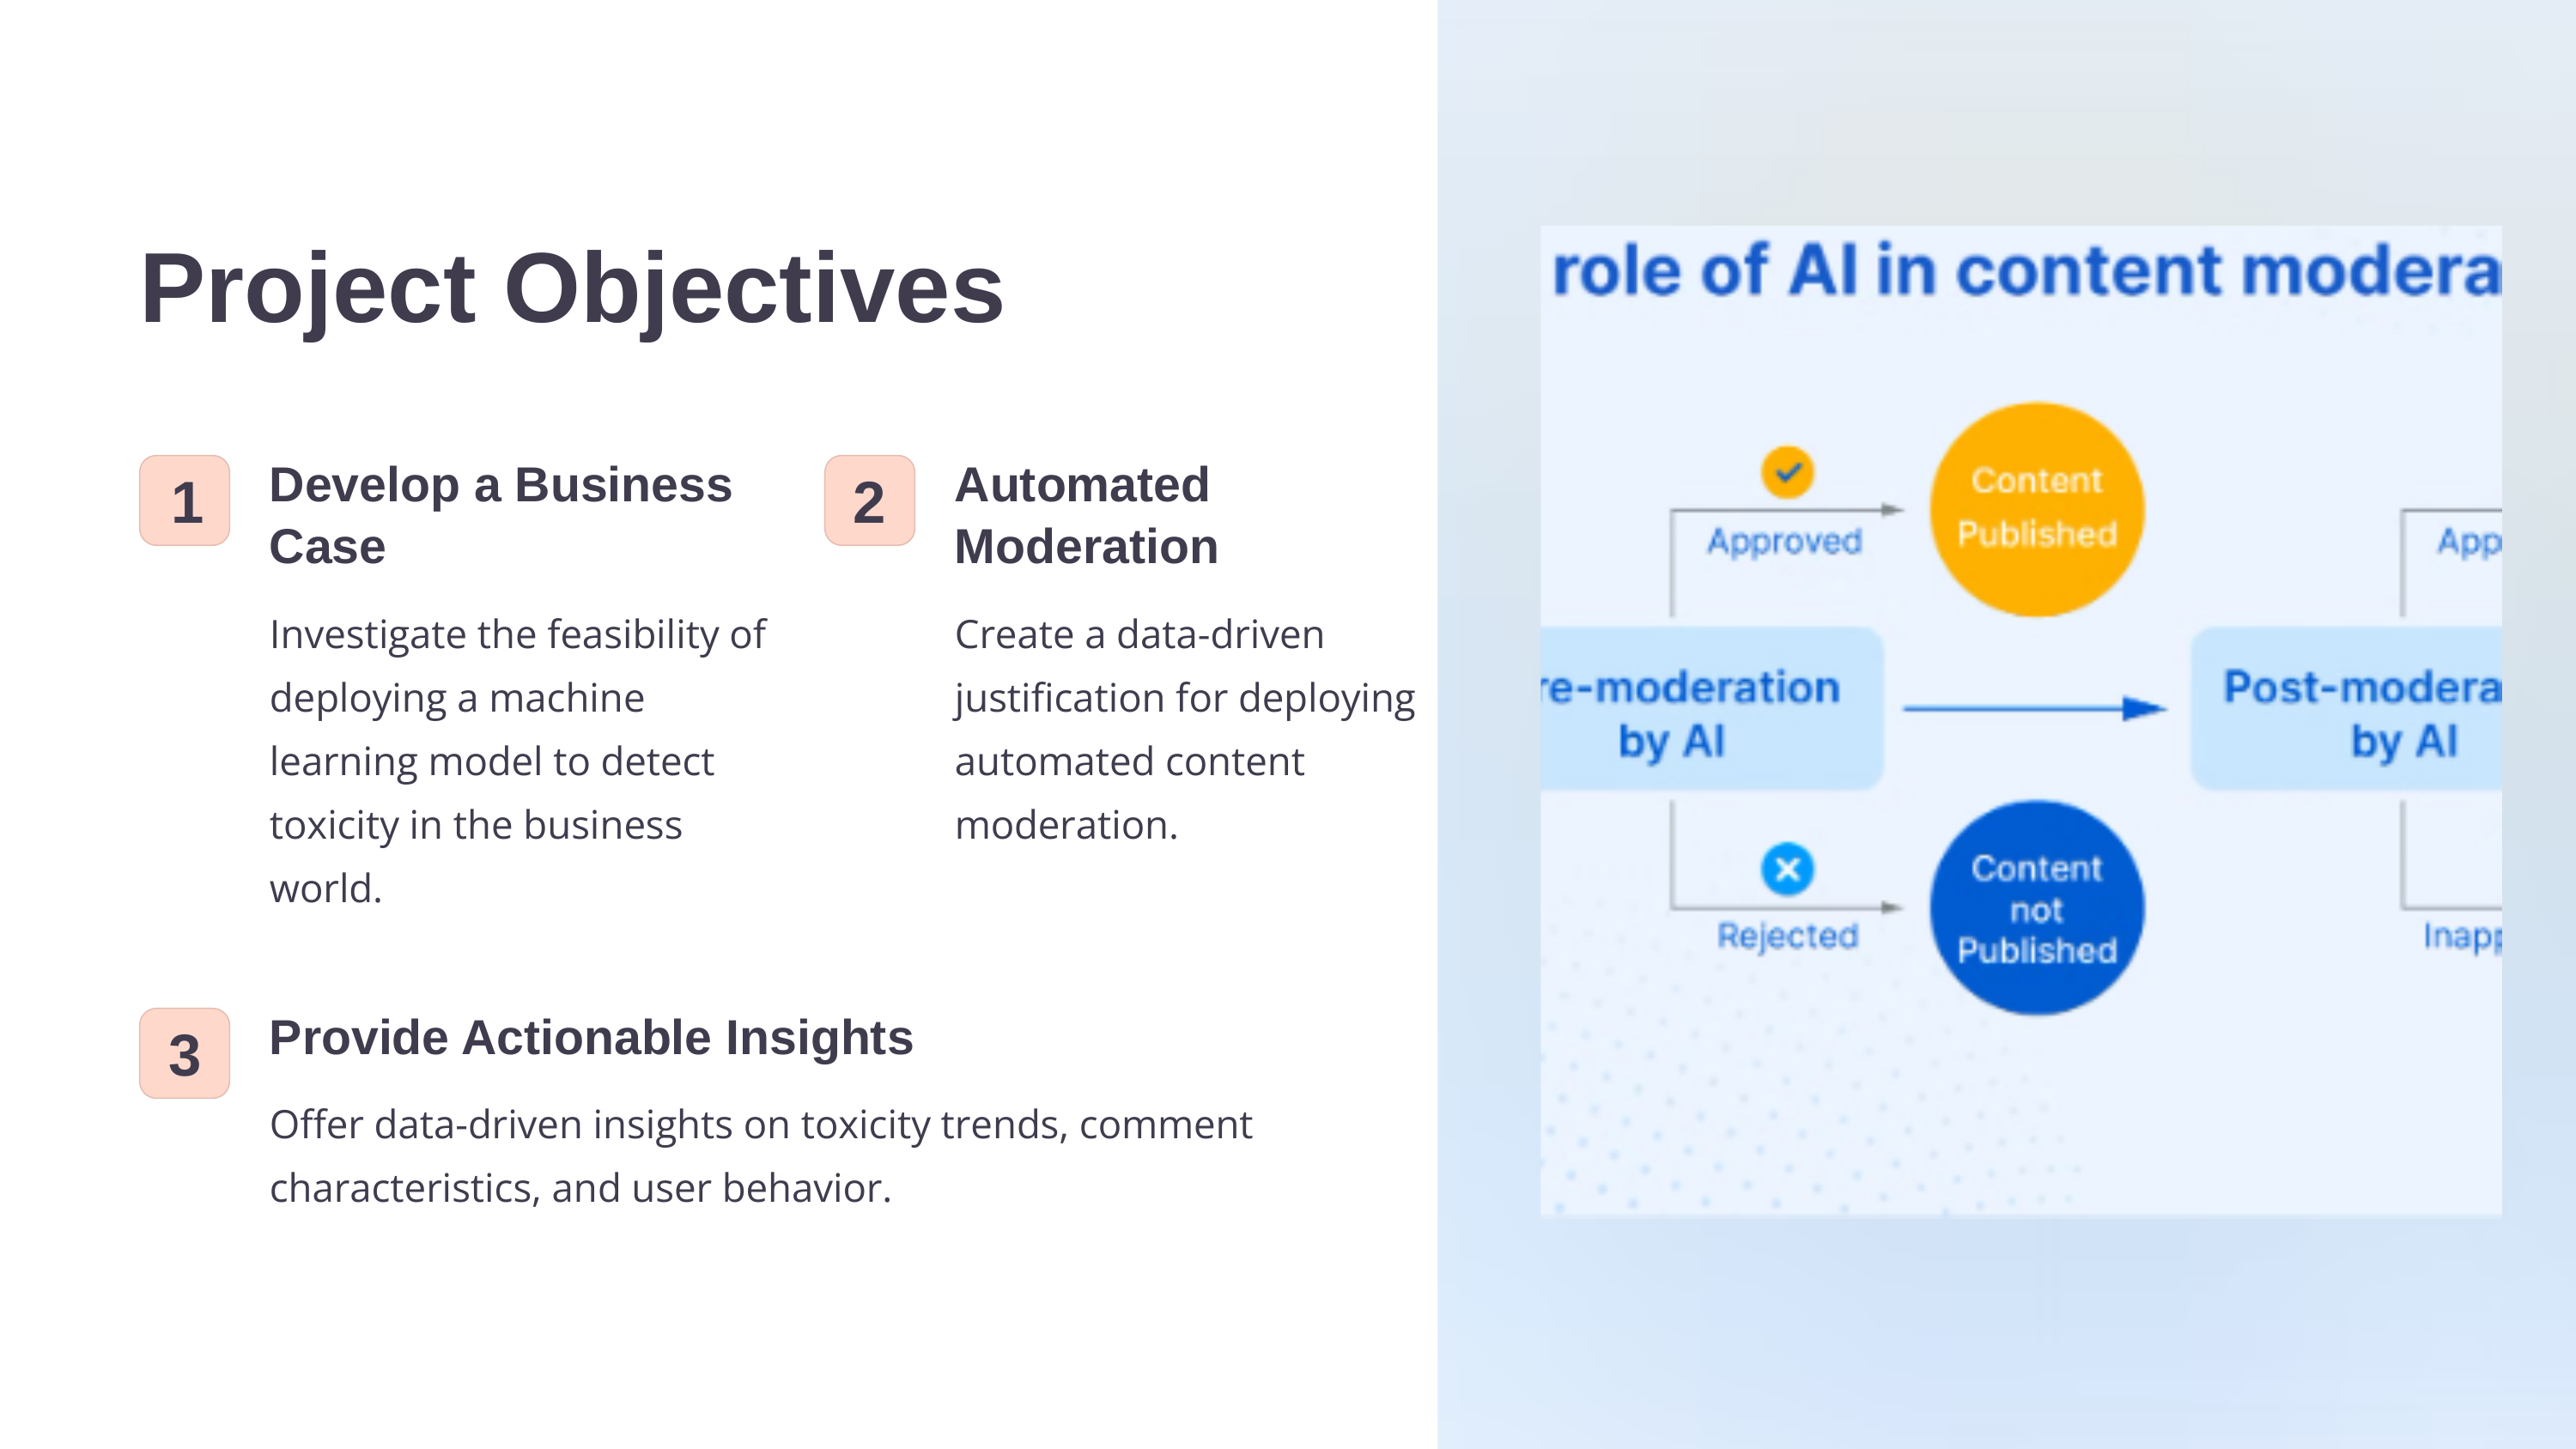

Project Objectives

Develop a Business Case
Automated Moderation

1
2
Investigate the feasibility of deploying a machine learning model to detect toxicity in the business world.
Create a data-driven justification for deploying automated content moderation.
Provide Actionable Insights

3
Offer data-driven insights on toxicity trends, comment characteristics, and user behavior.